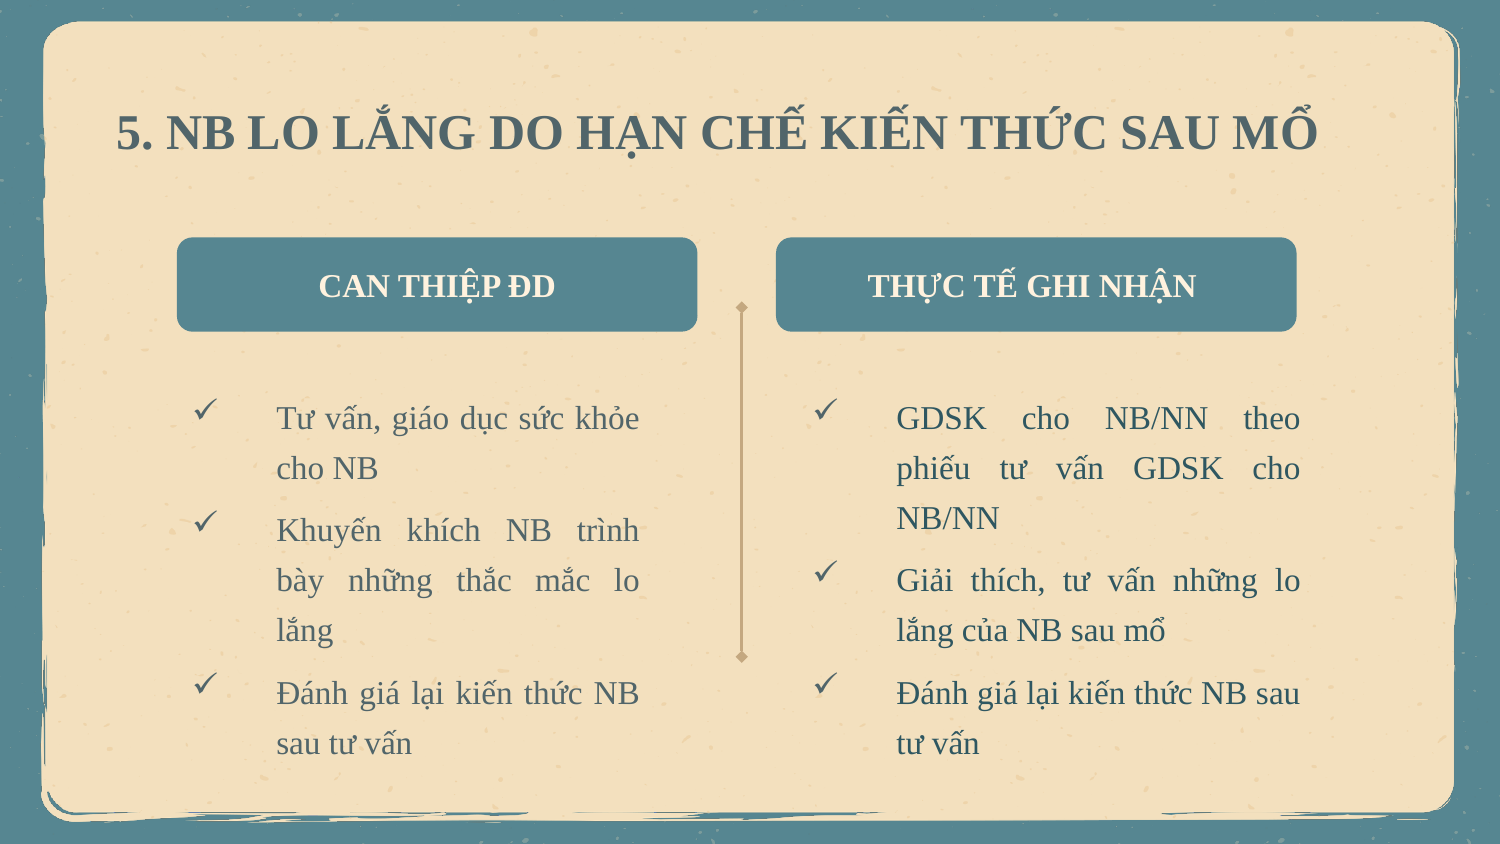

# 5. NB LO LẮNG DO HẠN CHẾ KIẾN THỨC SAU MỔ
CAN THIỆP ĐD
THỰC TẾ GHI NHẬN
Tư vấn, giáo dục sức khỏe cho NB
Khuyến khích NB trình bày những thắc mắc lo lắng
Đánh giá lại kiến thức NB sau tư vấn
GDSK cho NB/NN theo phiếu tư vấn GDSK cho NB/NN
Giải thích, tư vấn những lo lắng của NB sau mổ
Đánh giá lại kiến thức NB sau tư vấn